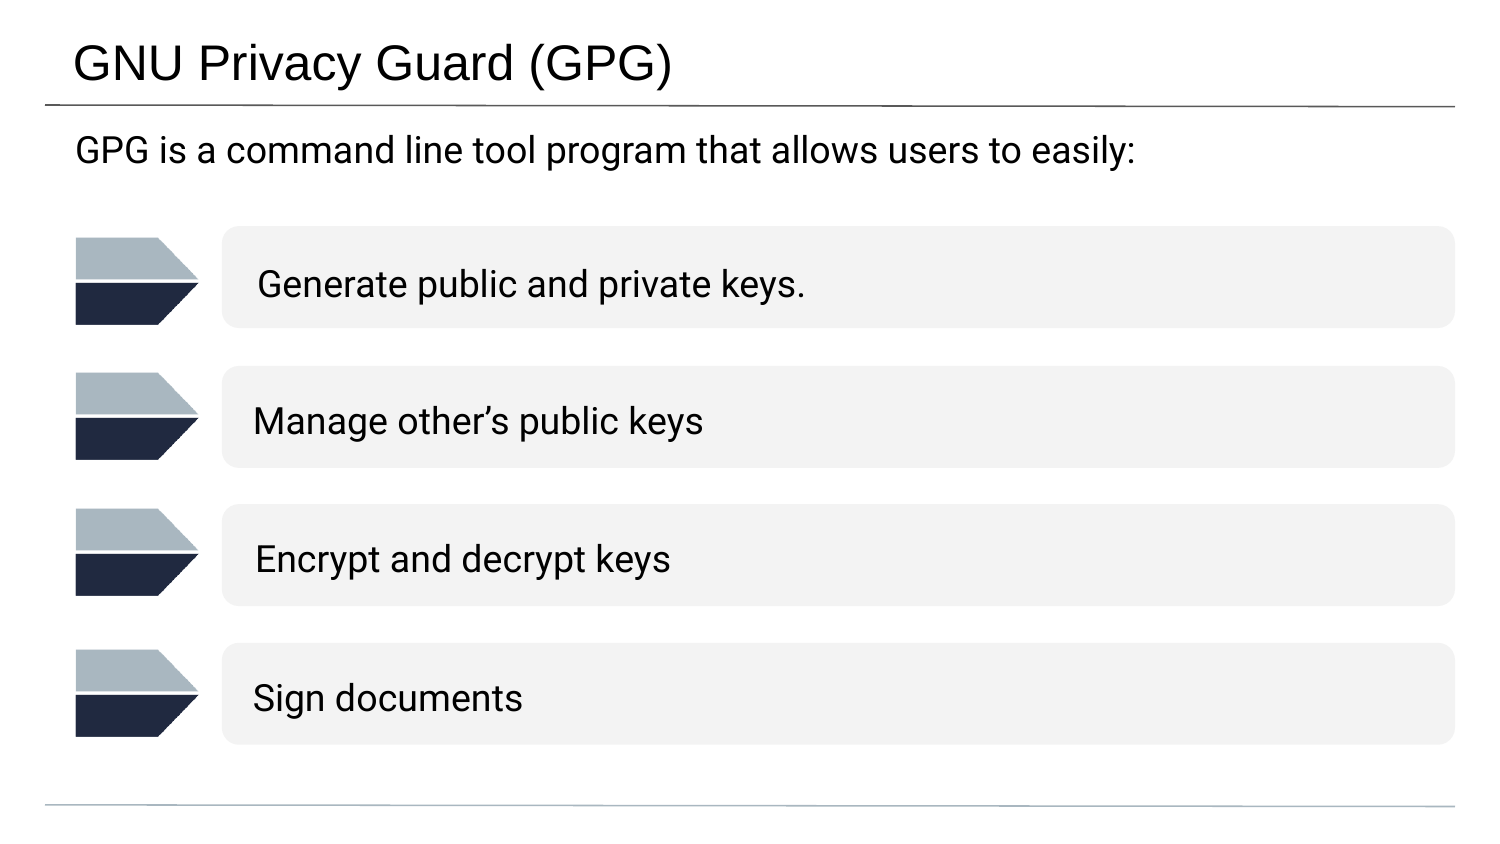

# GNU Privacy Guard (GPG)
GPG is a command line tool program that allows users to easily:
Generate public and private keys.
Manage other’s public keys
Encrypt and decrypt keys
Sign documents